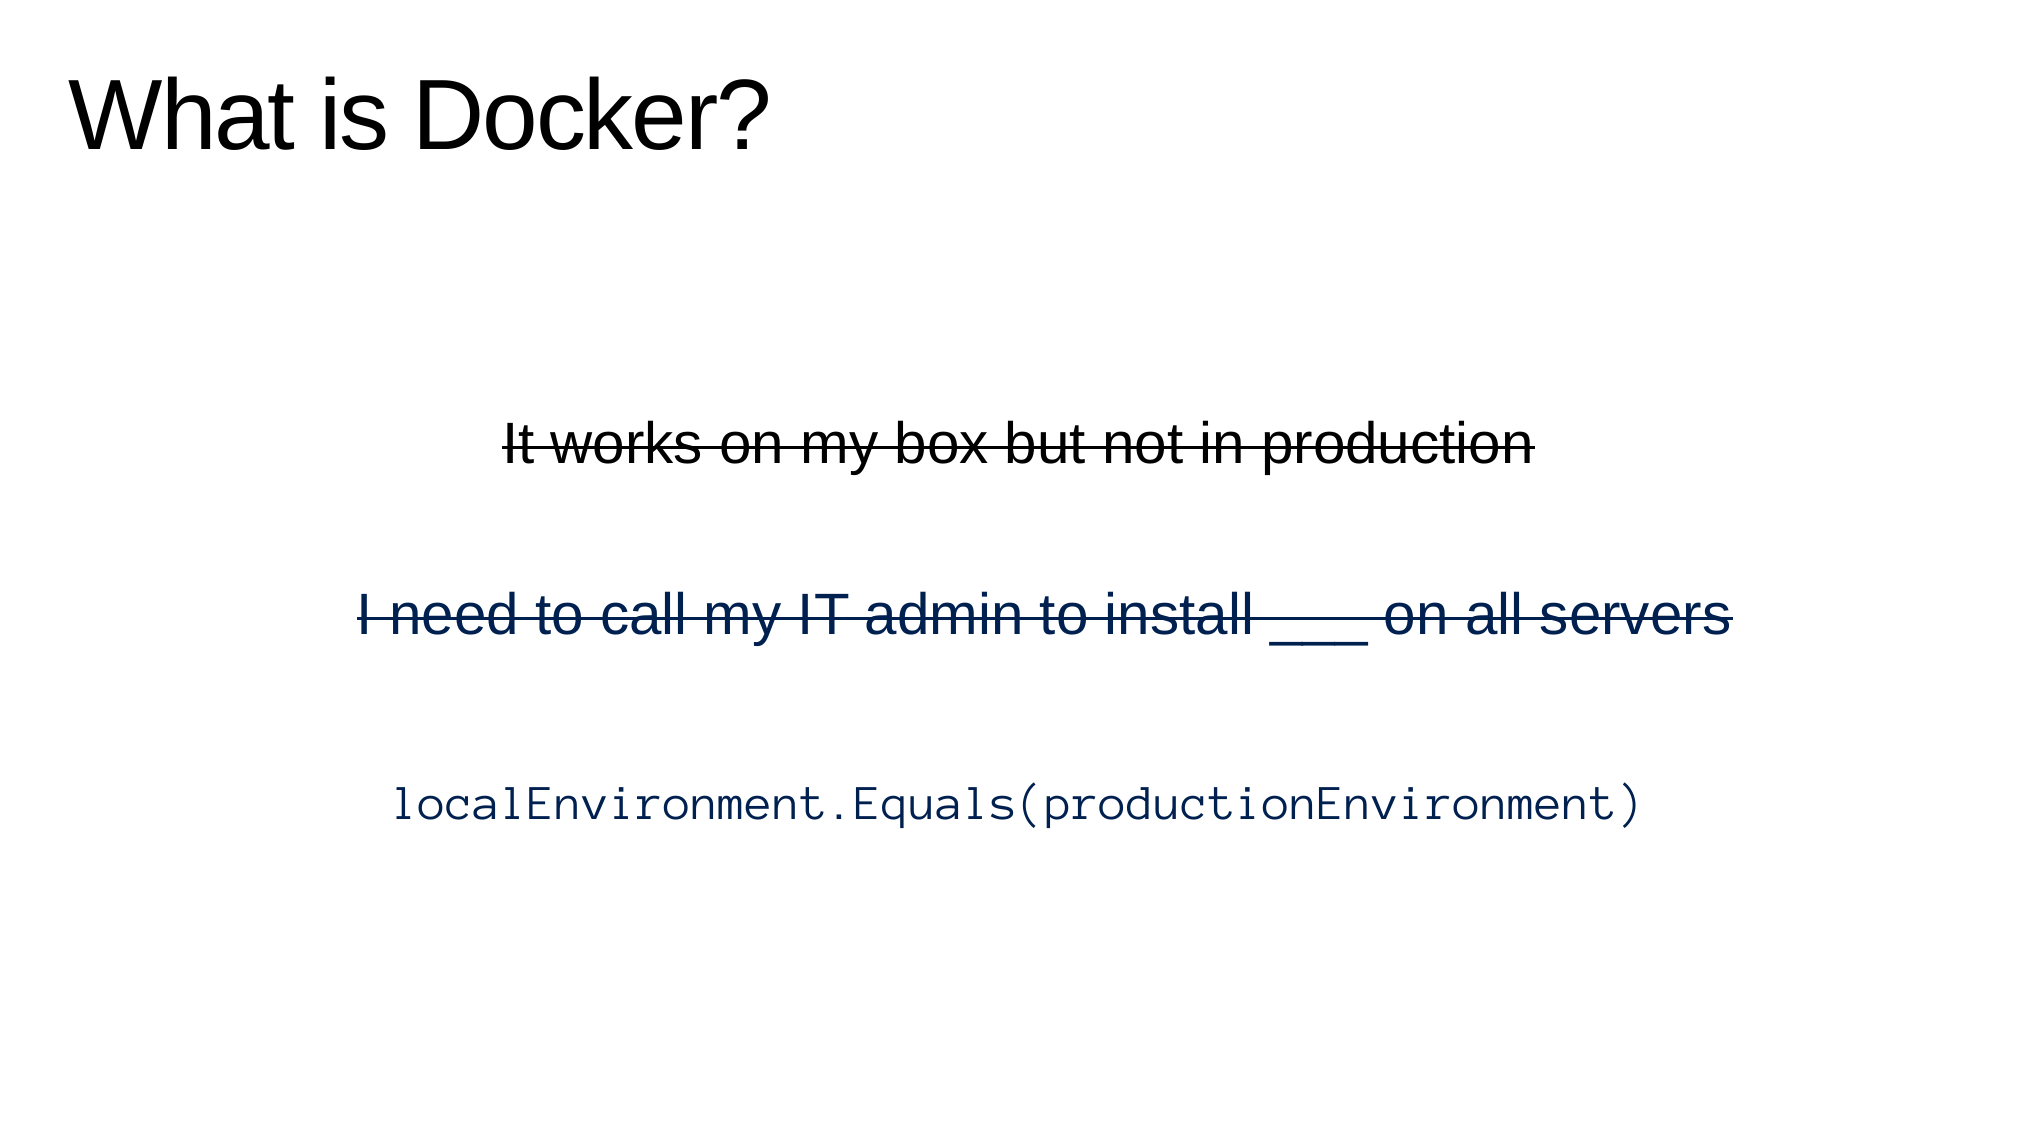

# What is Docker?
It works on my box but not in production

I need to call my IT admin to install ___ on all servers
localEnvironment.Equals(productionEnvironment)